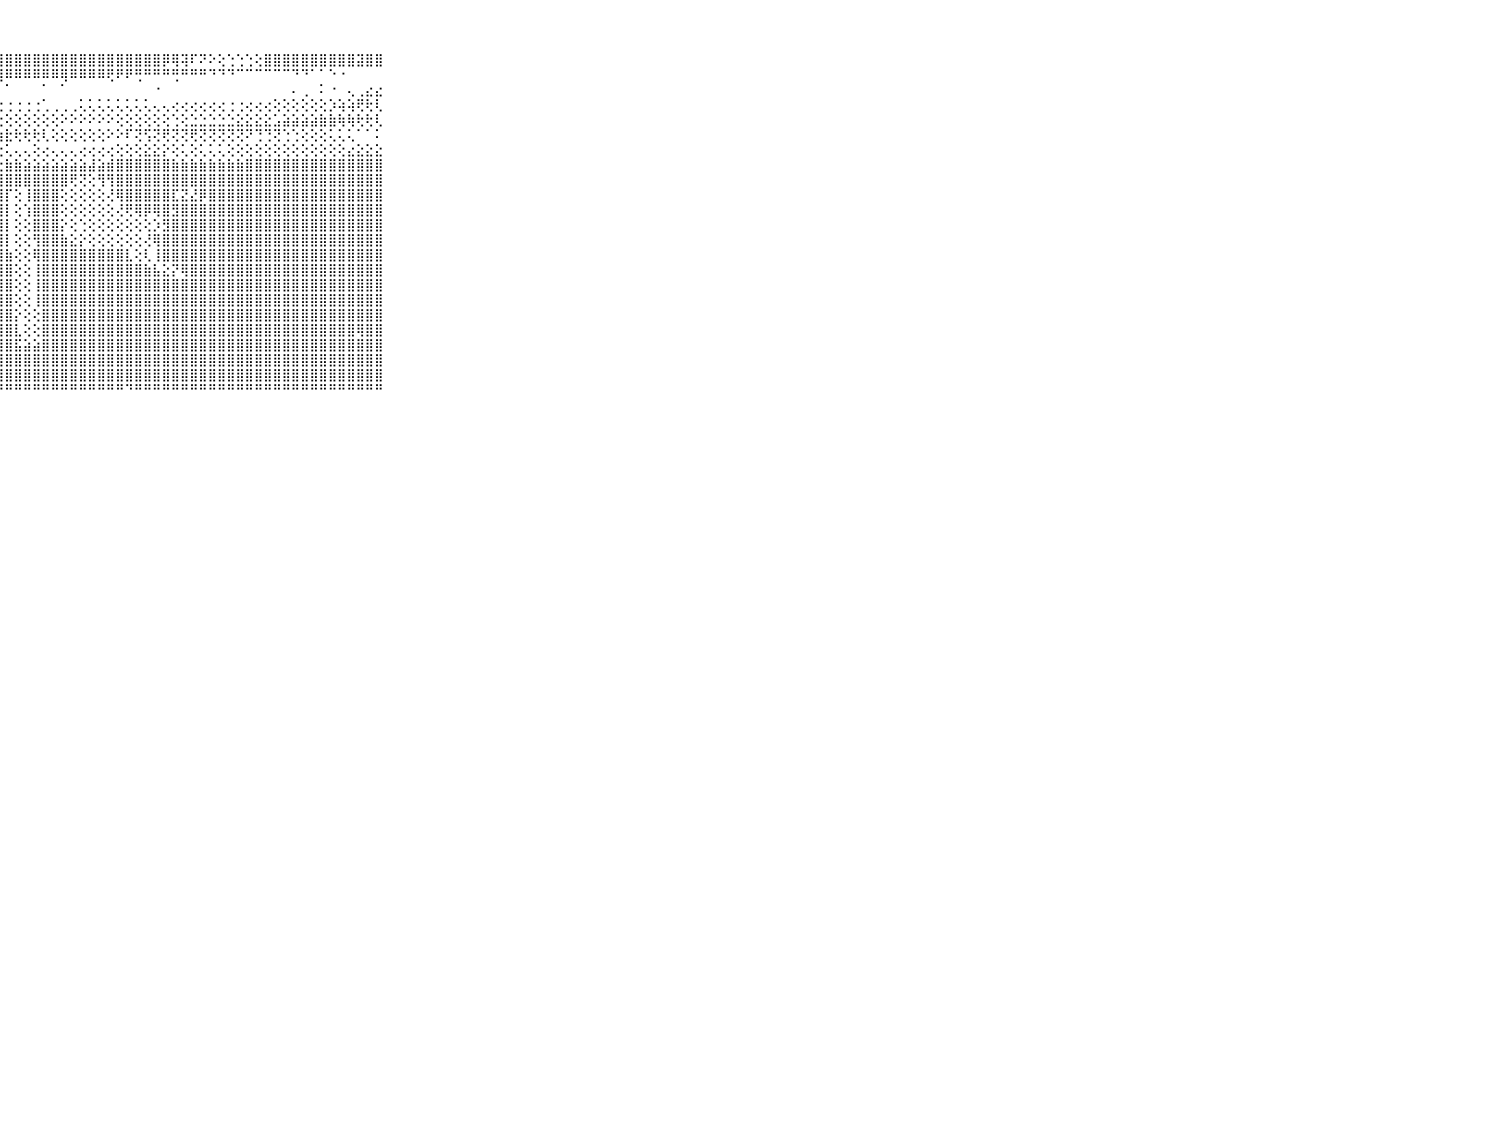

⠀⠀⠀⠀⠀⠀⠀⠀⠀⠀⠀⣿⣿⣿⣿⣿⣿⣿⣿⣿⣿⣿⣿⣿⣿⣿⣿⣿⣿⣿⣿⣿⣿⣿⣿⣿⣿⣿⣿⣿⣿⣿⣿⣿⣿⡿⢿⢽⠏⠝⠕⢕⢑⢑⢑⢕⣿⣿⣿⣿⣿⣿⣿⣿⣿⣿⣽⣿⣿⠀⠀⠀⠀⠀⠀⠀⠀⠀⠀⠀⠀
⠀⠀⠀⠀⠀⠀⠀⠀⠀⠀⠀⣿⣿⣿⣿⣿⣿⣿⣿⣿⣿⣿⣿⡿⢿⢿⢿⢿⠿⠿⠿⠿⠿⠿⢿⠿⠿⠿⠿⢟⠟⠟⢛⠛⠛⠛⢛⠛⠛⠛⠙⠙⠙⠉⠉⠉⠉⠉⠉⠙⠙⠁⠁⠑⠐⠀⠀⠀⠀⠀⠀⠀⠀⠀⠀⠀⠀⠀⠀⠀⠀
⠀⠀⠀⠀⠀⠀⠀⠀⠀⠀⠀⠀⠀⠀⠀⠀⠀⠀⠀⠀⠀⠐⠀⠐⠐⠐⠀⠀⠁⠀⠀⠀⠁⠀⠁⠀⠀⠀⠀⠀⠀⠀⠀⠀⠐⠀⠀⠀⠀⠀⠀⠀⠀⠀⠀⠀⠀⠀⠀⠄⢀⠀⠅⠐⠀⢄⢀⣔⣔⠀⠀⠀⠀⠀⠀⠀⠀⠀⠀⠀⠀
⠀⠀⠀⠀⠀⠀⠀⠀⠀⠀⠀⠀⠀⠀⠀⢀⢐⢐⢐⢐⢑⢐⢐⢐⢐⢐⢐⢑⢐⢐⢐⢐⢁⢀⢀⢀⢅⢅⢅⢅⢅⢅⢅⢅⢄⢄⢔⢔⢔⢔⢔⢔⢐⢐⢔⢔⢔⢕⢕⢕⢕⢕⢕⡱⢵⢵⢟⢗⢇⠀⠀⠀⠀⠀⠀⠀⠀⠀⠀⠀⠀
⠀⠀⠀⠀⠀⠀⠀⠀⠀⠀⠀⢕⢱⢕⢕⢕⢕⢕⢕⢕⢕⢕⢕⢕⢕⢕⢕⢕⢕⢕⢕⢕⢕⢕⠕⠕⠕⠕⠕⠕⢕⢕⢕⢕⢕⢕⢑⢕⣑⣑⣑⣑⣑⣕⣕⣕⣕⣡⣵⣵⣵⣵⣷⣷⢷⢷⢗⢗⢇⠀⠀⠀⠀⠀⠀⠀⠀⠀⠀⠀⠀
⠀⠀⠀⠀⠀⠀⠀⠀⠀⠀⠀⢰⢵⡵⣵⣵⢵⢵⡵⢷⢷⢷⣷⣷⣷⢷⢷⣷⣗⢗⢗⢗⢇⢕⢕⢕⢕⢕⢕⠕⠕⠏⢝⢫⢝⢟⢝⢝⢟⢝⢝⢝⢝⢝⠝⢙⢙⢝⢑⢑⢕⢕⢕⢅⢅⢅⠁⠁⠅⠀⠀⠀⠀⠀⠀⠀⠀⠀⠀⠀⠀
⠀⠀⠀⠀⠀⠀⠀⠀⠀⠀⠀⠁⠁⢁⢁⢁⢁⢅⢅⢅⢅⢅⢁⢁⢅⢅⢕⢐⢅⢄⢄⢕⢔⢄⢄⢄⢔⢔⢔⢔⢕⢕⢕⣕⣕⡕⢕⢅⢕⢅⢅⢅⢕⢕⢕⢕⢕⢕⢕⢕⢕⢕⢕⢕⢕⣔⣕⣕⣕⠀⠀⠀⠀⠀⠀⠀⠀⠀⠀⠀⠀
⠀⠀⠀⠀⠀⠀⠀⠀⠀⠀⠀⢕⣕⣕⣕⣕⣕⣕⣕⣕⣕⣕⣕⣕⣕⣕⣕⣕⣷⣷⣵⣵⣵⣵⣵⣵⣵⣼⣵⣾⣿⣿⣿⣿⣿⣿⣷⣷⣷⣷⣷⣷⣷⣷⣿⣿⣿⣿⣿⣿⣿⣿⣿⣿⣿⣿⣿⣿⣿⠀⠀⠀⠀⠀⠀⠀⠀⠀⠀⠀⠀
⠀⠀⠀⠀⠀⠀⠀⠀⠀⠀⠀⣿⣿⣿⣿⣿⣿⣿⣿⣿⣿⣿⣿⣿⣿⣿⣿⣿⣿⣿⣿⣿⣿⣿⣿⢟⢝⢕⢻⢻⣿⣿⣿⣿⣿⣿⣿⣿⣿⣿⣿⣿⣿⣿⣿⣿⣿⣿⣿⣿⣿⣿⣿⣿⣿⣿⣿⣿⣿⠀⠀⠀⠀⠀⠀⠀⠀⠀⠀⠀⠀
⠀⠀⠀⠀⠀⠀⠀⠀⠀⠀⠀⢟⢝⢿⣿⣿⣿⣿⣿⣿⣿⣿⣿⣿⣿⣿⣿⣿⡏⢕⢸⣿⣿⣿⢕⢕⢕⢕⢕⢜⢿⣿⣿⣿⣿⣿⣏⣝⣜⡿⣿⣿⣿⣿⣿⣿⣿⣿⣿⣿⣿⣿⣿⣿⣿⣿⣿⣿⣿⠀⠀⠀⠀⠀⠀⠀⠀⠀⠀⠀⠀
⠀⠀⠀⠀⠀⠀⠀⠀⠀⠀⠀⢕⢕⣸⣿⣿⣿⣿⣿⣿⣿⣿⣿⣿⣿⣿⣿⣿⡇⢕⢱⣿⣿⣿⢕⢕⢕⢕⢕⢕⢜⢟⢿⡿⢿⣿⣻⣿⣿⣿⣿⣿⣿⣿⣿⣿⣿⣿⣿⣿⣿⣿⣿⣿⣿⣿⣿⣿⣿⠀⠀⠀⠀⠀⠀⠀⠀⠀⠀⠀⠀
⠀⠀⠀⠀⠀⠀⠀⠀⠀⠀⠀⢕⢕⢸⣿⣿⣿⣿⣿⣿⣿⣿⣿⣿⣿⣿⣿⣿⡇⢕⢕⣿⣿⣿⡕⢕⢑⢕⢕⢕⢕⢕⢕⢕⡱⣻⣿⣿⣿⣿⣿⣿⣿⣿⣿⣿⣿⣿⣿⣿⣿⣿⣿⣿⣿⣿⣿⣿⣿⠀⠀⠀⠀⠀⠀⠀⠀⠀⠀⠀⠀
⠀⠀⠀⠀⠀⠀⠀⠀⠀⠀⠀⢕⢕⢕⣿⣿⣿⣿⣿⣿⣿⣿⣿⣿⣿⣿⣿⣿⡇⢕⢕⢻⣿⣿⣷⣕⡕⢕⢕⢕⢕⢕⢕⢜⢿⣿⣿⣿⣿⣿⣿⣿⣿⣿⣿⣿⣿⣿⣿⣿⣿⣿⣿⣿⣿⣿⣿⣿⣿⠀⠀⠀⠀⠀⠀⠀⠀⠀⠀⠀⠀
⠀⠀⠀⠀⠀⠀⠀⠀⠀⠀⠀⢕⢕⢕⢻⣿⣿⣿⣿⣿⣿⣿⣿⣿⣿⣿⣿⣿⣷⢕⢕⢿⣿⣿⣿⣿⣿⣿⣿⣿⣿⣇⢕⢇⢸⣿⣿⣿⣿⣿⣿⣿⣿⣿⣿⣿⣿⣿⣿⣿⣿⣿⣿⣿⣿⣿⣿⣿⣿⠀⠀⠀⠀⠀⠀⠀⠀⠀⠀⠀⠀
⠀⠀⠀⠀⠀⠀⠀⠀⠀⠀⠀⢕⢕⢕⢸⣿⣿⣿⣿⣿⣿⣿⣿⣿⣿⣿⣿⣿⣿⢕⢕⢸⣿⣿⣿⣿⣿⣿⣿⣿⣿⣿⣿⣷⣧⣕⡝⢿⣿⣿⣿⣿⣿⣿⣿⣿⣿⣿⣿⣿⣿⣿⣿⣿⣿⣿⣿⣿⣿⠀⠀⠀⠀⠀⠀⠀⠀⠀⠀⠀⠀
⠀⠀⠀⠀⠀⠀⠀⠀⠀⠀⠀⡇⢕⢕⢸⣿⣿⣿⣿⣿⣿⣿⣿⣿⣿⣿⣿⣿⣿⢕⢕⢸⣿⣿⣿⣿⣿⣿⣿⣿⣿⣿⣿⣿⣿⣿⣿⣿⣿⣿⣿⣿⣿⣿⣿⣿⣿⣿⣿⣿⣿⣿⣿⣿⣿⣿⣿⣿⣿⠀⠀⠀⠀⠀⠀⠀⠀⠀⠀⠀⠀
⠀⠀⠀⠀⠀⠀⠀⠀⠀⠀⠀⡇⢕⢕⢸⣿⣿⣿⣿⣿⣿⣿⣿⣿⣿⣿⣿⣿⣿⢕⢕⢸⣿⣿⣿⣿⣿⣿⣿⣿⣿⣿⣿⣿⣿⣿⣿⣿⣿⣿⣿⣿⣿⣿⣿⣿⣿⣿⣿⣿⣿⣿⣿⣿⣿⣿⣿⣿⣿⠀⠀⠀⠀⠀⠀⠀⠀⠀⠀⠀⠀
⠀⠀⠀⠀⠀⠀⠀⠀⠀⠀⠀⡇⢕⢕⢸⣿⣿⣿⣿⣿⣿⣿⣿⣿⣿⣿⣿⣿⣿⡕⢕⢕⣿⣿⣿⣿⣿⣿⣿⣿⣿⣿⣿⣿⣿⣿⣿⣿⣿⣿⣿⣿⣿⣿⣿⣿⣿⣿⣿⣿⣿⣿⣿⣿⣿⣿⣿⣿⣿⠀⠀⠀⠀⠀⠀⠀⠀⠀⠀⠀⠀
⠀⠀⠀⠀⠀⠀⠀⠀⠀⠀⠀⡇⢕⢕⢸⣿⣿⣿⣿⣿⣿⣿⣿⣿⣿⣿⣿⣿⣿⣇⢕⢕⣿⣿⣿⣿⣿⣿⣿⣿⣿⣿⣿⣿⣿⣿⣿⣿⣿⣿⣿⣿⣿⣿⣿⣿⣿⣿⣿⣿⣿⣿⣿⣿⣿⣿⢿⣿⣿⠀⠀⠀⠀⠀⠀⠀⠀⠀⠀⠀⠀
⠀⠀⠀⠀⠀⠀⠀⠀⠀⠀⠀⣷⣕⣕⣸⣿⣿⣿⣿⣿⣿⣿⣿⣿⣿⣿⣿⣿⣿⣯⣵⣵⣿⣿⣿⣿⣿⣿⣿⣿⣿⣿⣿⣿⣿⣿⣿⣿⣿⣿⣿⣿⣿⣿⣿⣿⣿⣿⣿⣿⣿⣿⣿⣿⣿⣿⣿⣿⣿⠀⠀⠀⠀⠀⠀⠀⠀⠀⠀⠀⠀
⠀⠀⠀⠀⠀⠀⠀⠀⠀⠀⠀⣿⣿⣿⣿⣿⣿⣿⣿⣿⣿⣿⣿⣿⣿⣿⣿⣿⣿⣿⣿⣿⣿⣿⣿⣿⣿⣿⣿⣿⣿⣿⣿⣿⣿⣿⣿⣿⣿⣿⣿⣿⣿⣿⣿⣿⣿⣿⣿⣿⣿⣿⣿⣿⣿⣿⣿⣿⣿⠀⠀⠀⠀⠀⠀⠀⠀⠀⠀⠀⠀
⠀⠀⠀⠀⠀⠀⠀⠀⠀⠀⠀⣿⣿⣿⣿⣿⣿⣿⣿⣿⣿⣿⣿⣿⣿⣿⣿⣿⣿⣿⣿⣿⣿⣿⣿⣿⣿⣿⣿⣿⣿⣿⣿⣿⣿⣿⣿⣿⣿⣿⣿⣿⣿⣿⣿⣿⣿⣿⣿⣿⣿⣿⣿⣿⣿⣿⣿⣿⣿⠀⠀⠀⠀⠀⠀⠀⠀⠀⠀⠀⠀
⠀⠀⠀⠀⠀⠀⠀⠀⠀⠀⠀⠛⠛⠛⠛⠛⠛⠛⠛⠛⠛⠛⠛⠛⠛⠛⠛⠛⠛⠛⠛⠛⠛⠛⠛⠛⠛⠛⠛⠛⠛⠙⠛⠛⠛⠛⠛⠛⠛⠛⠛⠛⠛⠛⠛⠛⠛⠛⠛⠛⠛⠛⠛⠛⠛⠛⠛⠛⠛⠀⠀⠀⠀⠀⠀⠀⠀⠀⠀⠀⠀